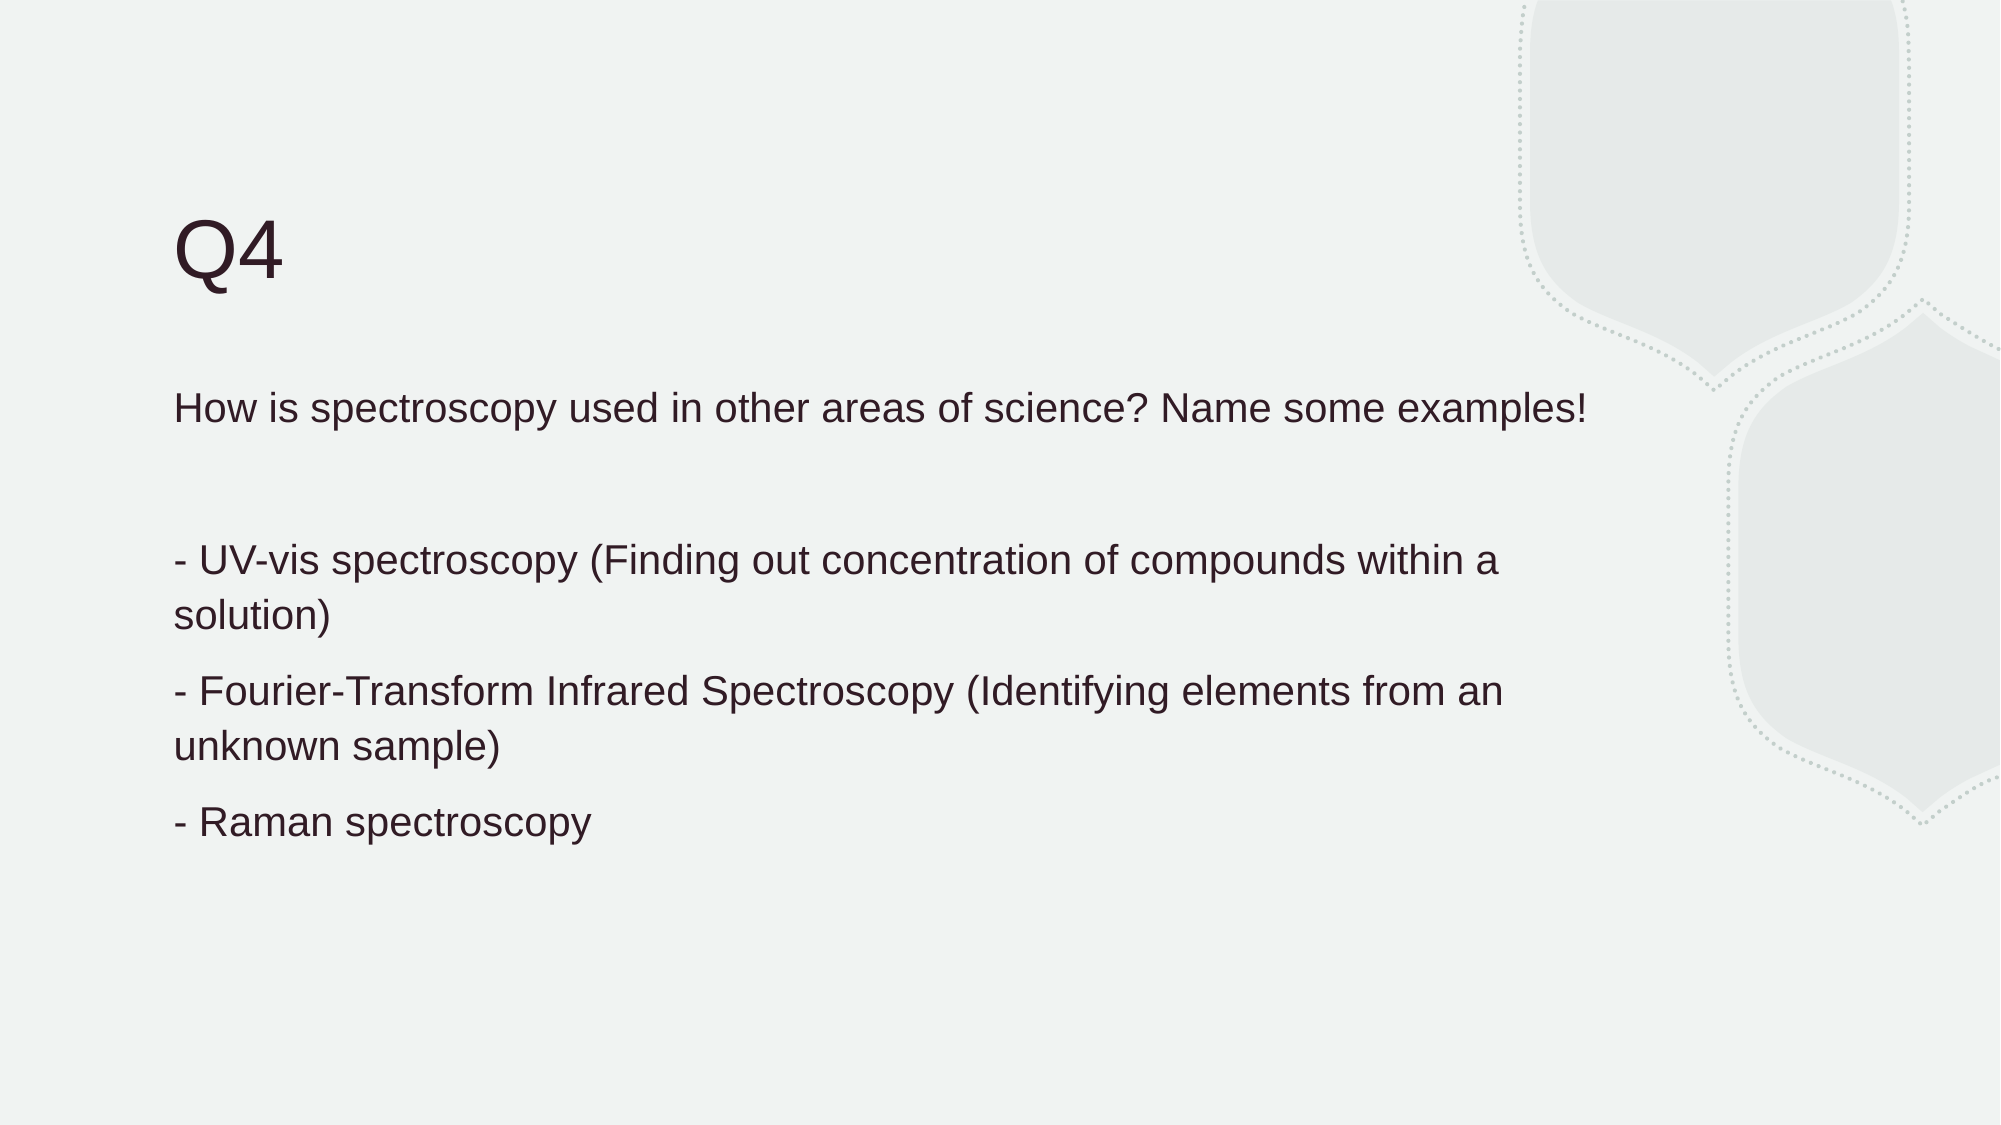

# Q4
How is spectroscopy used in other areas of science? Name some examples!

- UV-vis spectroscopy (Finding out concentration of compounds within a solution)
- Fourier-Transform Infrared Spectroscopy (Identifying elements from an unknown sample)
- Raman spectroscopy